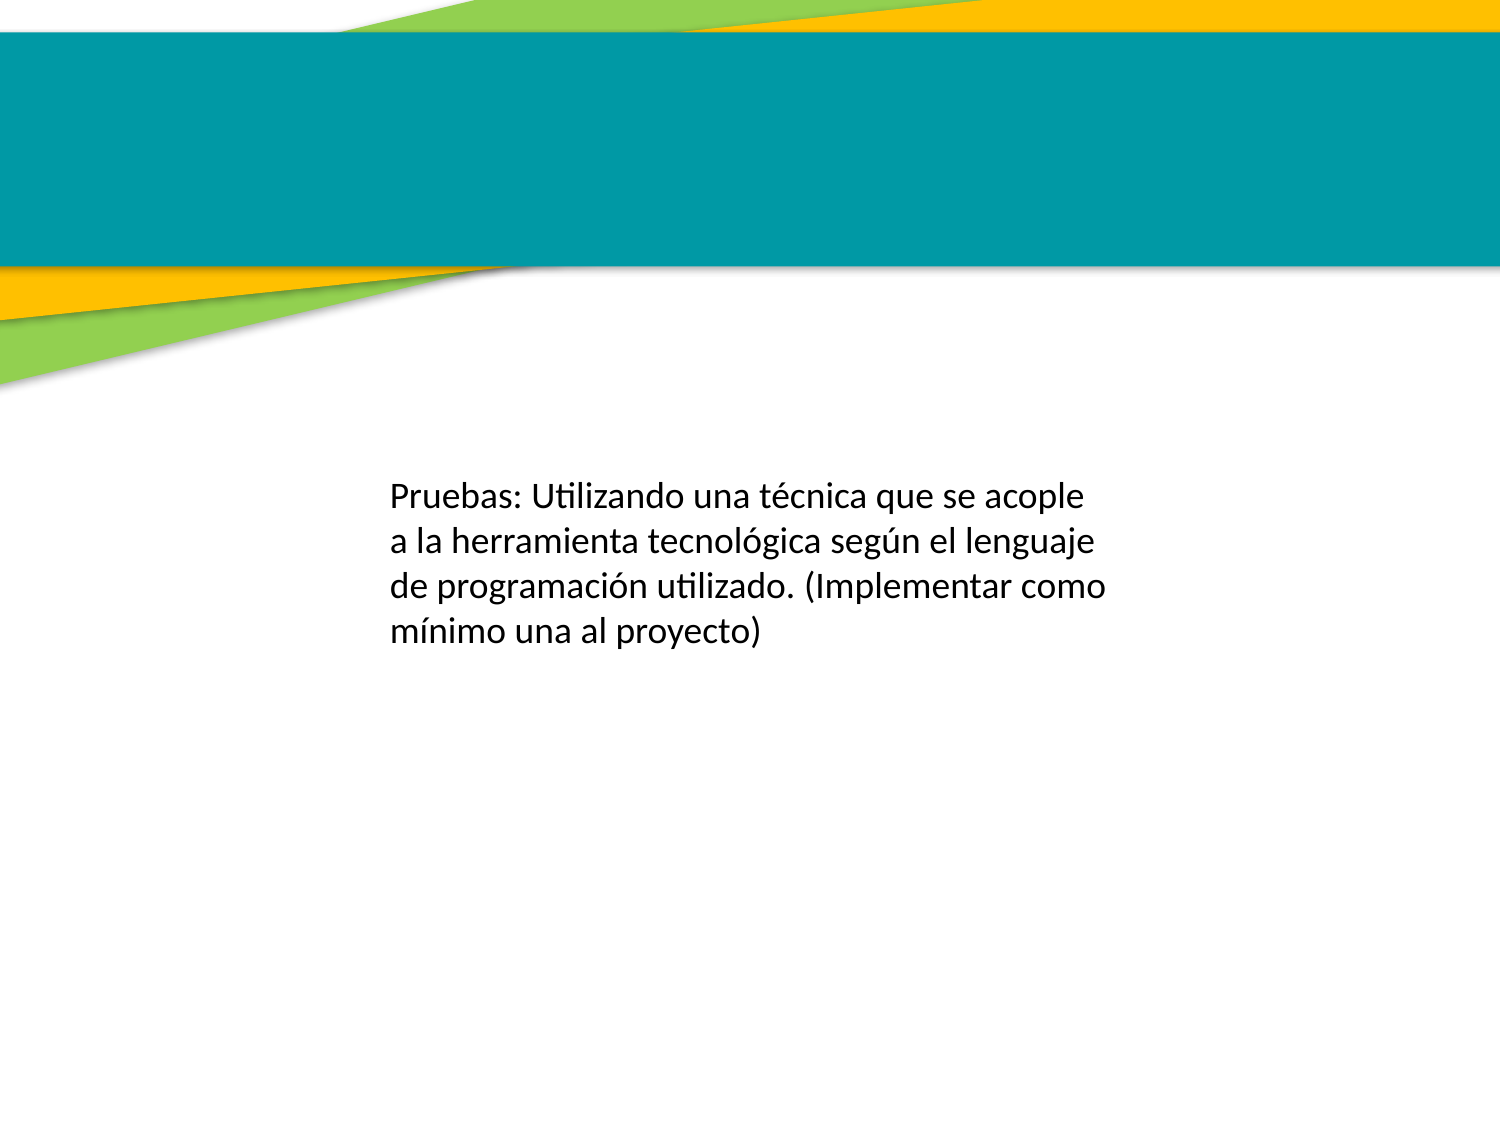

Pruebas: Utilizando una técnica que se acople a la herramienta tecnológica según el lenguaje de programación utilizado. (Implementar como mínimo una al proyecto)